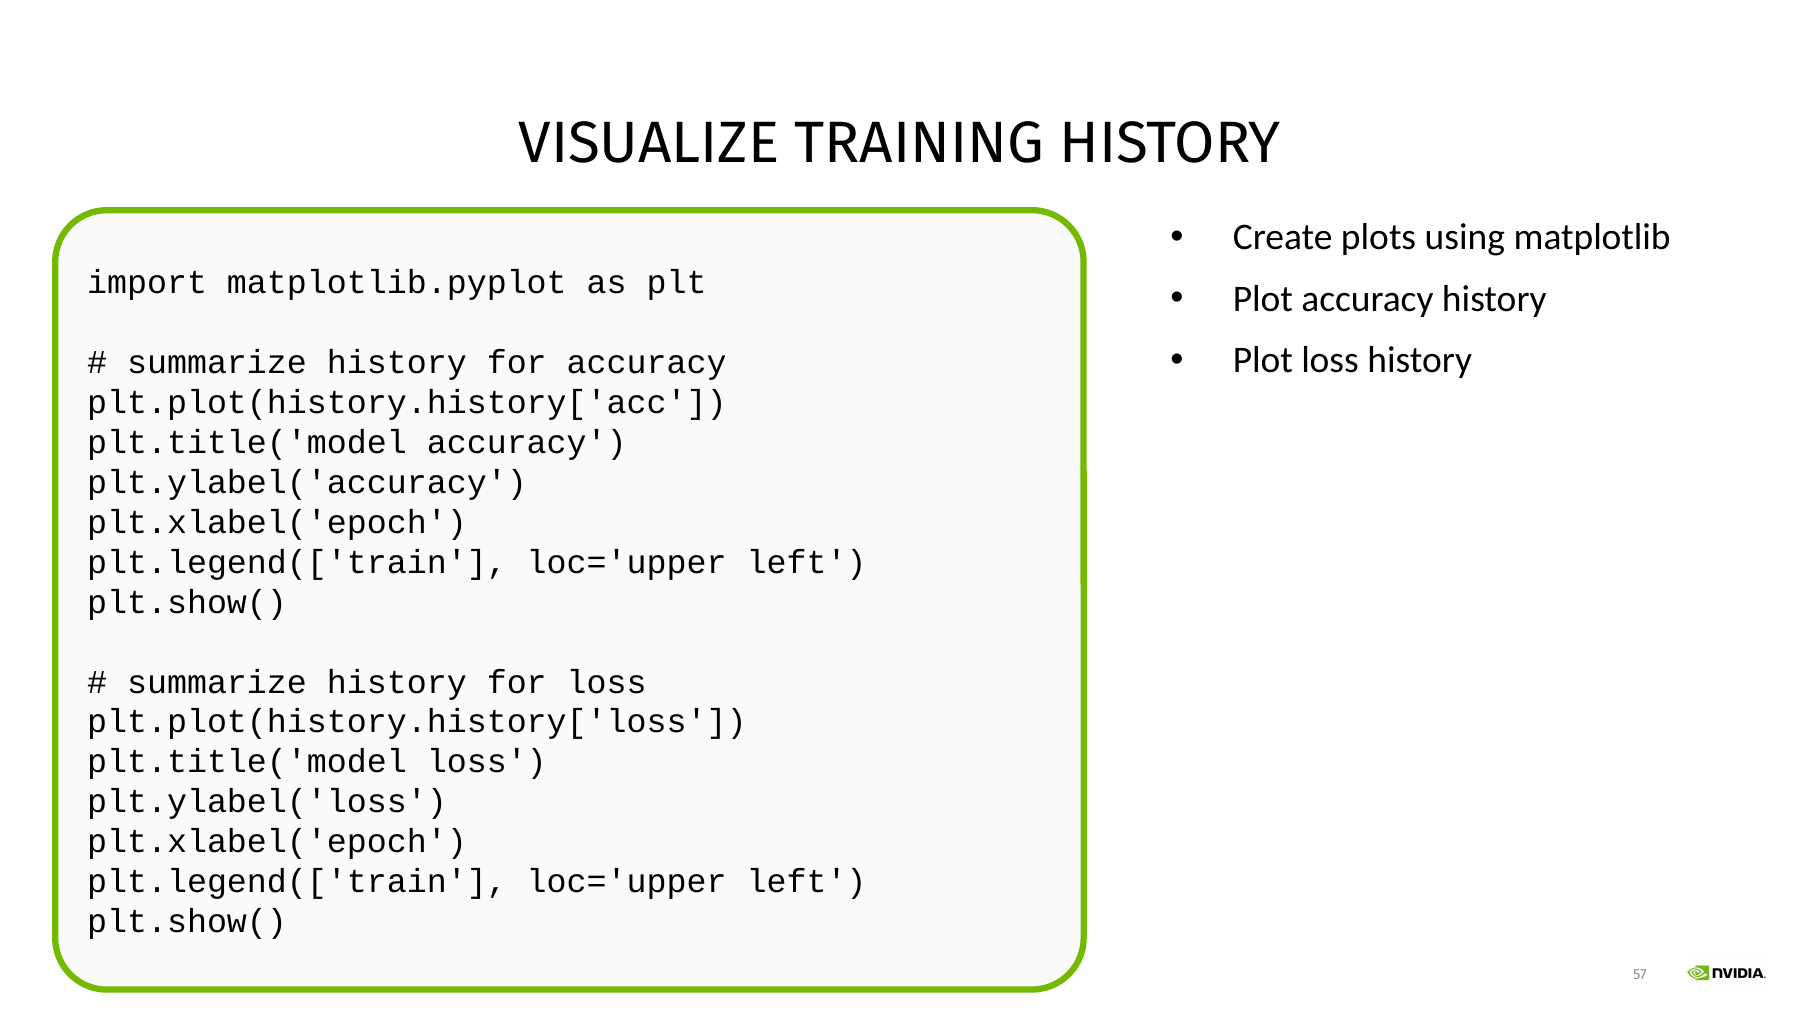

# Visualize Training History
import matplotlib.pyplot as plt

# summarize history for accuracy
plt.plot(history.history['acc'])
plt.title('model accuracy')
plt.ylabel('accuracy')
plt.xlabel('epoch')
plt.legend(['train'], loc='upper left')
plt.show()

# summarize history for loss
plt.plot(history.history['loss'])
plt.title('model loss')
plt.ylabel('loss')
plt.xlabel('epoch')
plt.legend(['train'], loc='upper left')
plt.show()
Create plots using matplotlib
Plot accuracy history
Plot loss history